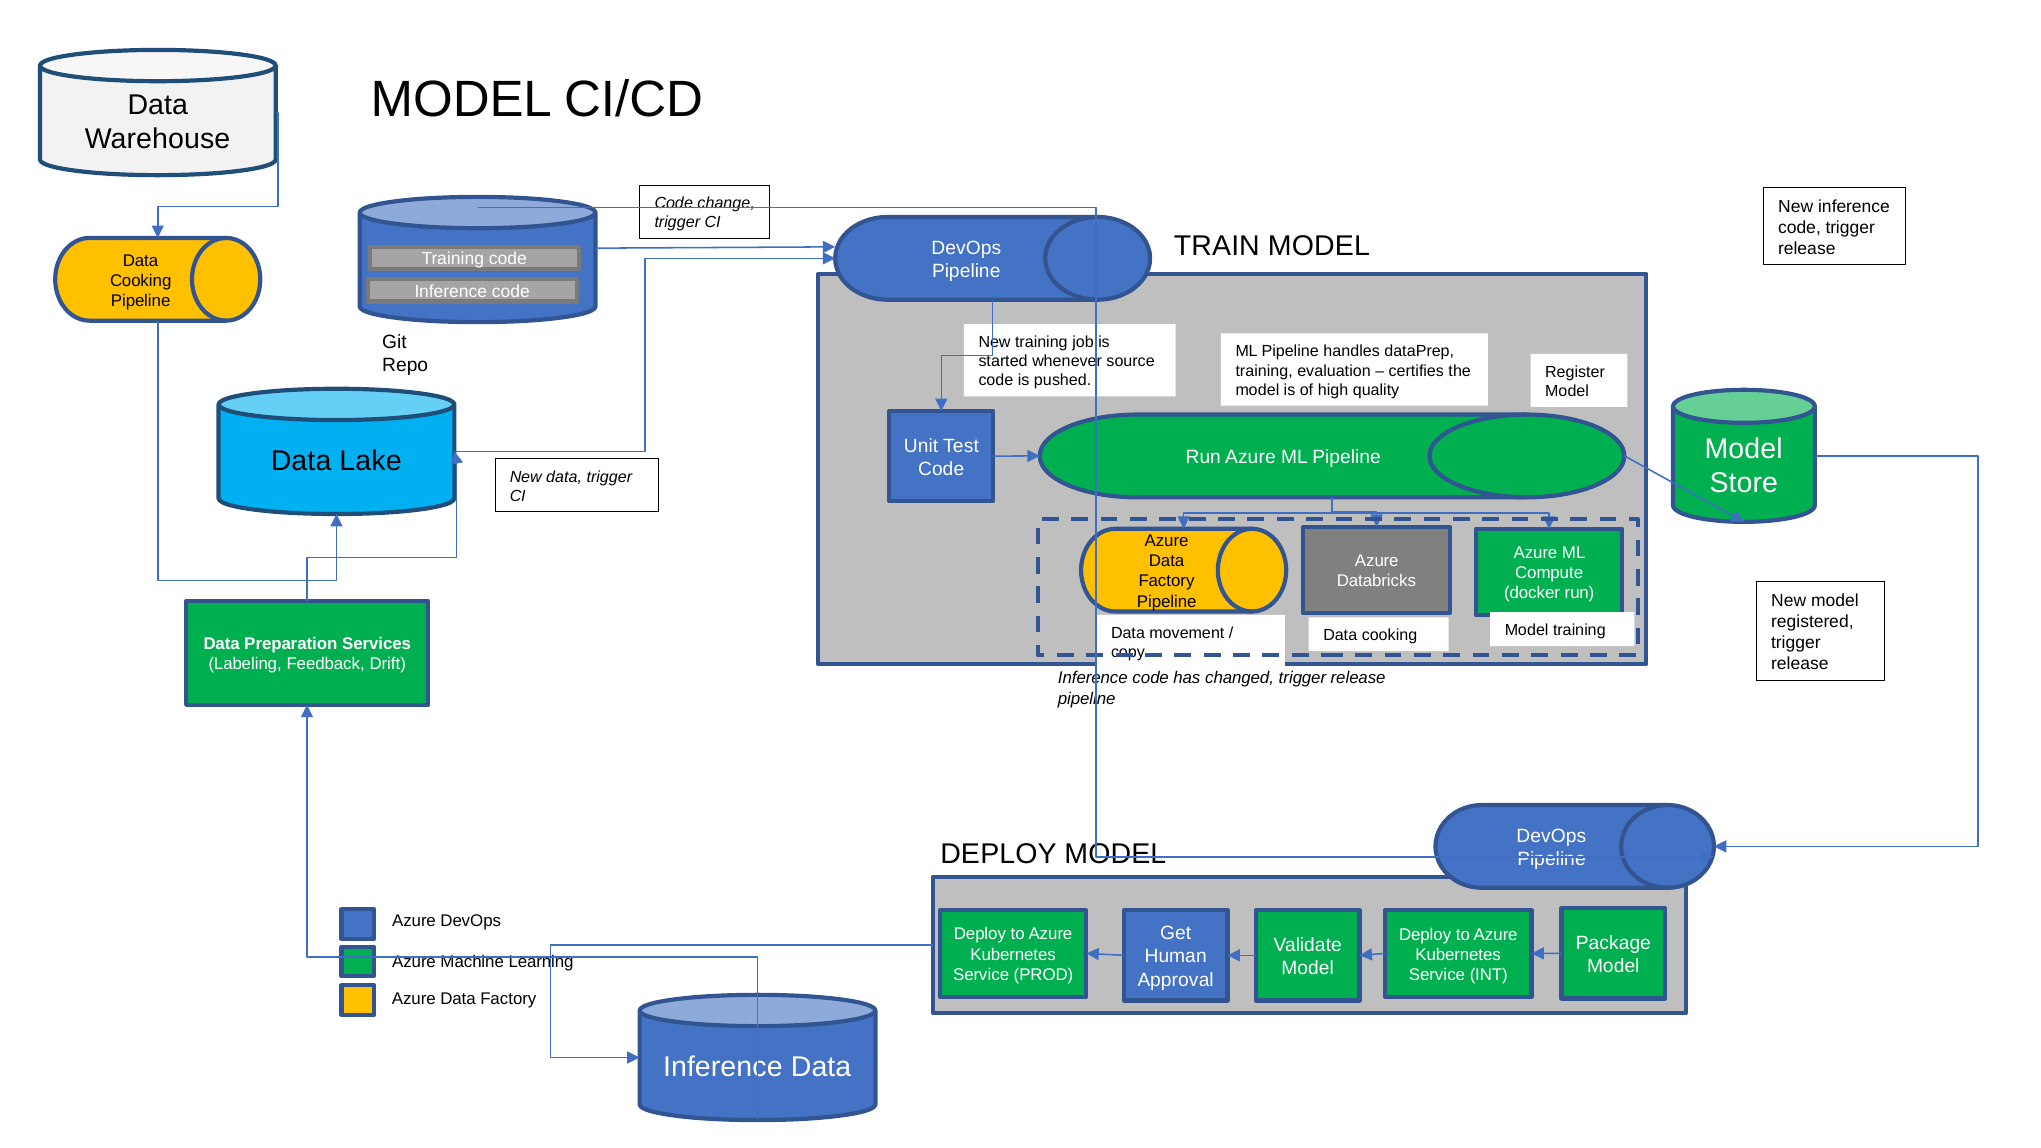

Data Warehouse
MODEL CI/CD
Code change, trigger CI
New inference code, trigger release

DevOps Pipeline
TRAIN MODEL
Data Cooking Pipeline
Training code

Inference code
Git Repo
New training job is started whenever source code is pushed.
ML Pipeline handles dataPrep, training, evaluation – certifies the model is of high quality
Register Model
Data Lake
Model Store
Unit Test Code
Run Azure ML Pipeline
New data, trigger CI

Azure Databricks
Azure Data Factory Pipeline
Azure ML Compute (docker run)
New model registered, trigger release
Data Preparation Services (Labeling, Feedback, Drift)
Model training
Data movement / copy
Data cooking
Inference code has changed, trigger release pipeline
DevOps Pipeline
DEPLOY MODEL

Azure DevOps
Package Model

Deploy to Azure Kubernetes Service (PROD)
Deploy to Azure Kubernetes Service (INT)
Get Human Approval
Validate Model
Azure Machine Learning

Azure Data Factory

Inference Data